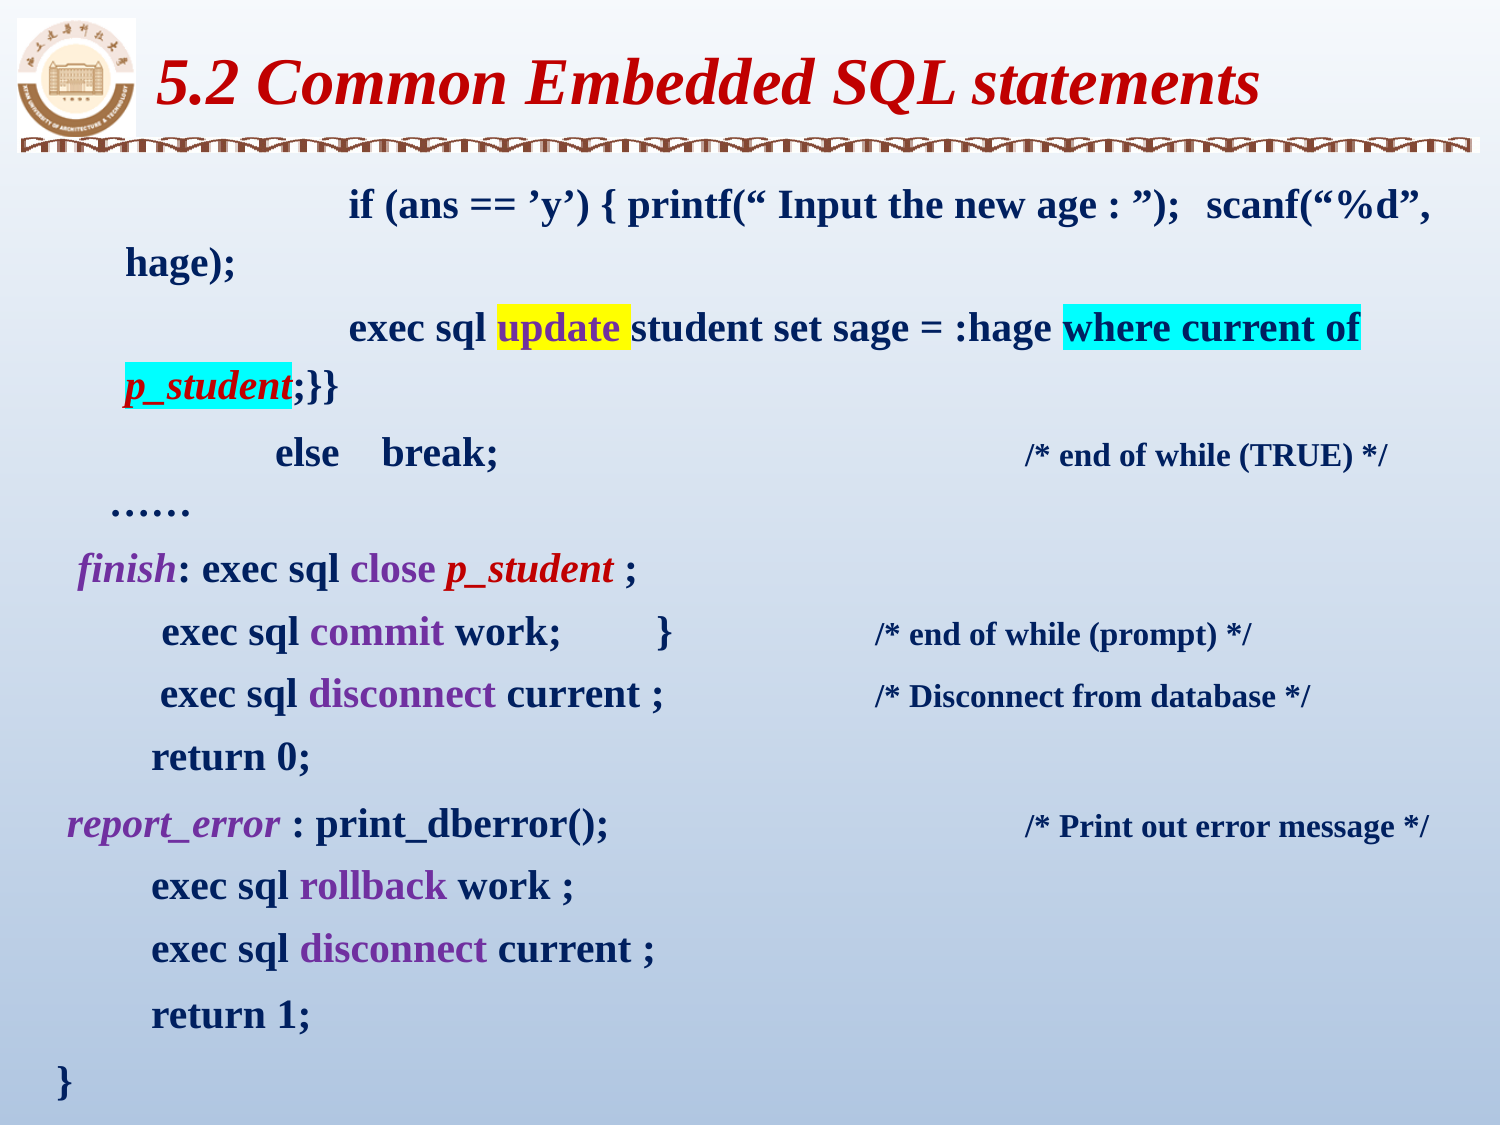

5.2 Common Embedded SQL statements

		       if (ans == ’y’) { printf(“ Input the new age : ”);  scanf(“%d”, hage);
	  	       exec sql update student set sage = :hage where current of p_student;}}
		else    break;     				/* end of while (TRUE) */
        ……
     finish: exec sql close p_student ;
             exec sql commit work;         }		/* end of while (prompt) */
           exec sql disconnect current ;		/* Disconnect from database */
            return 0;
    report_error : print_dberror();			/* Print out error message */
            exec sql rollback work ;
            exec sql disconnect current ;
            return 1;
   }